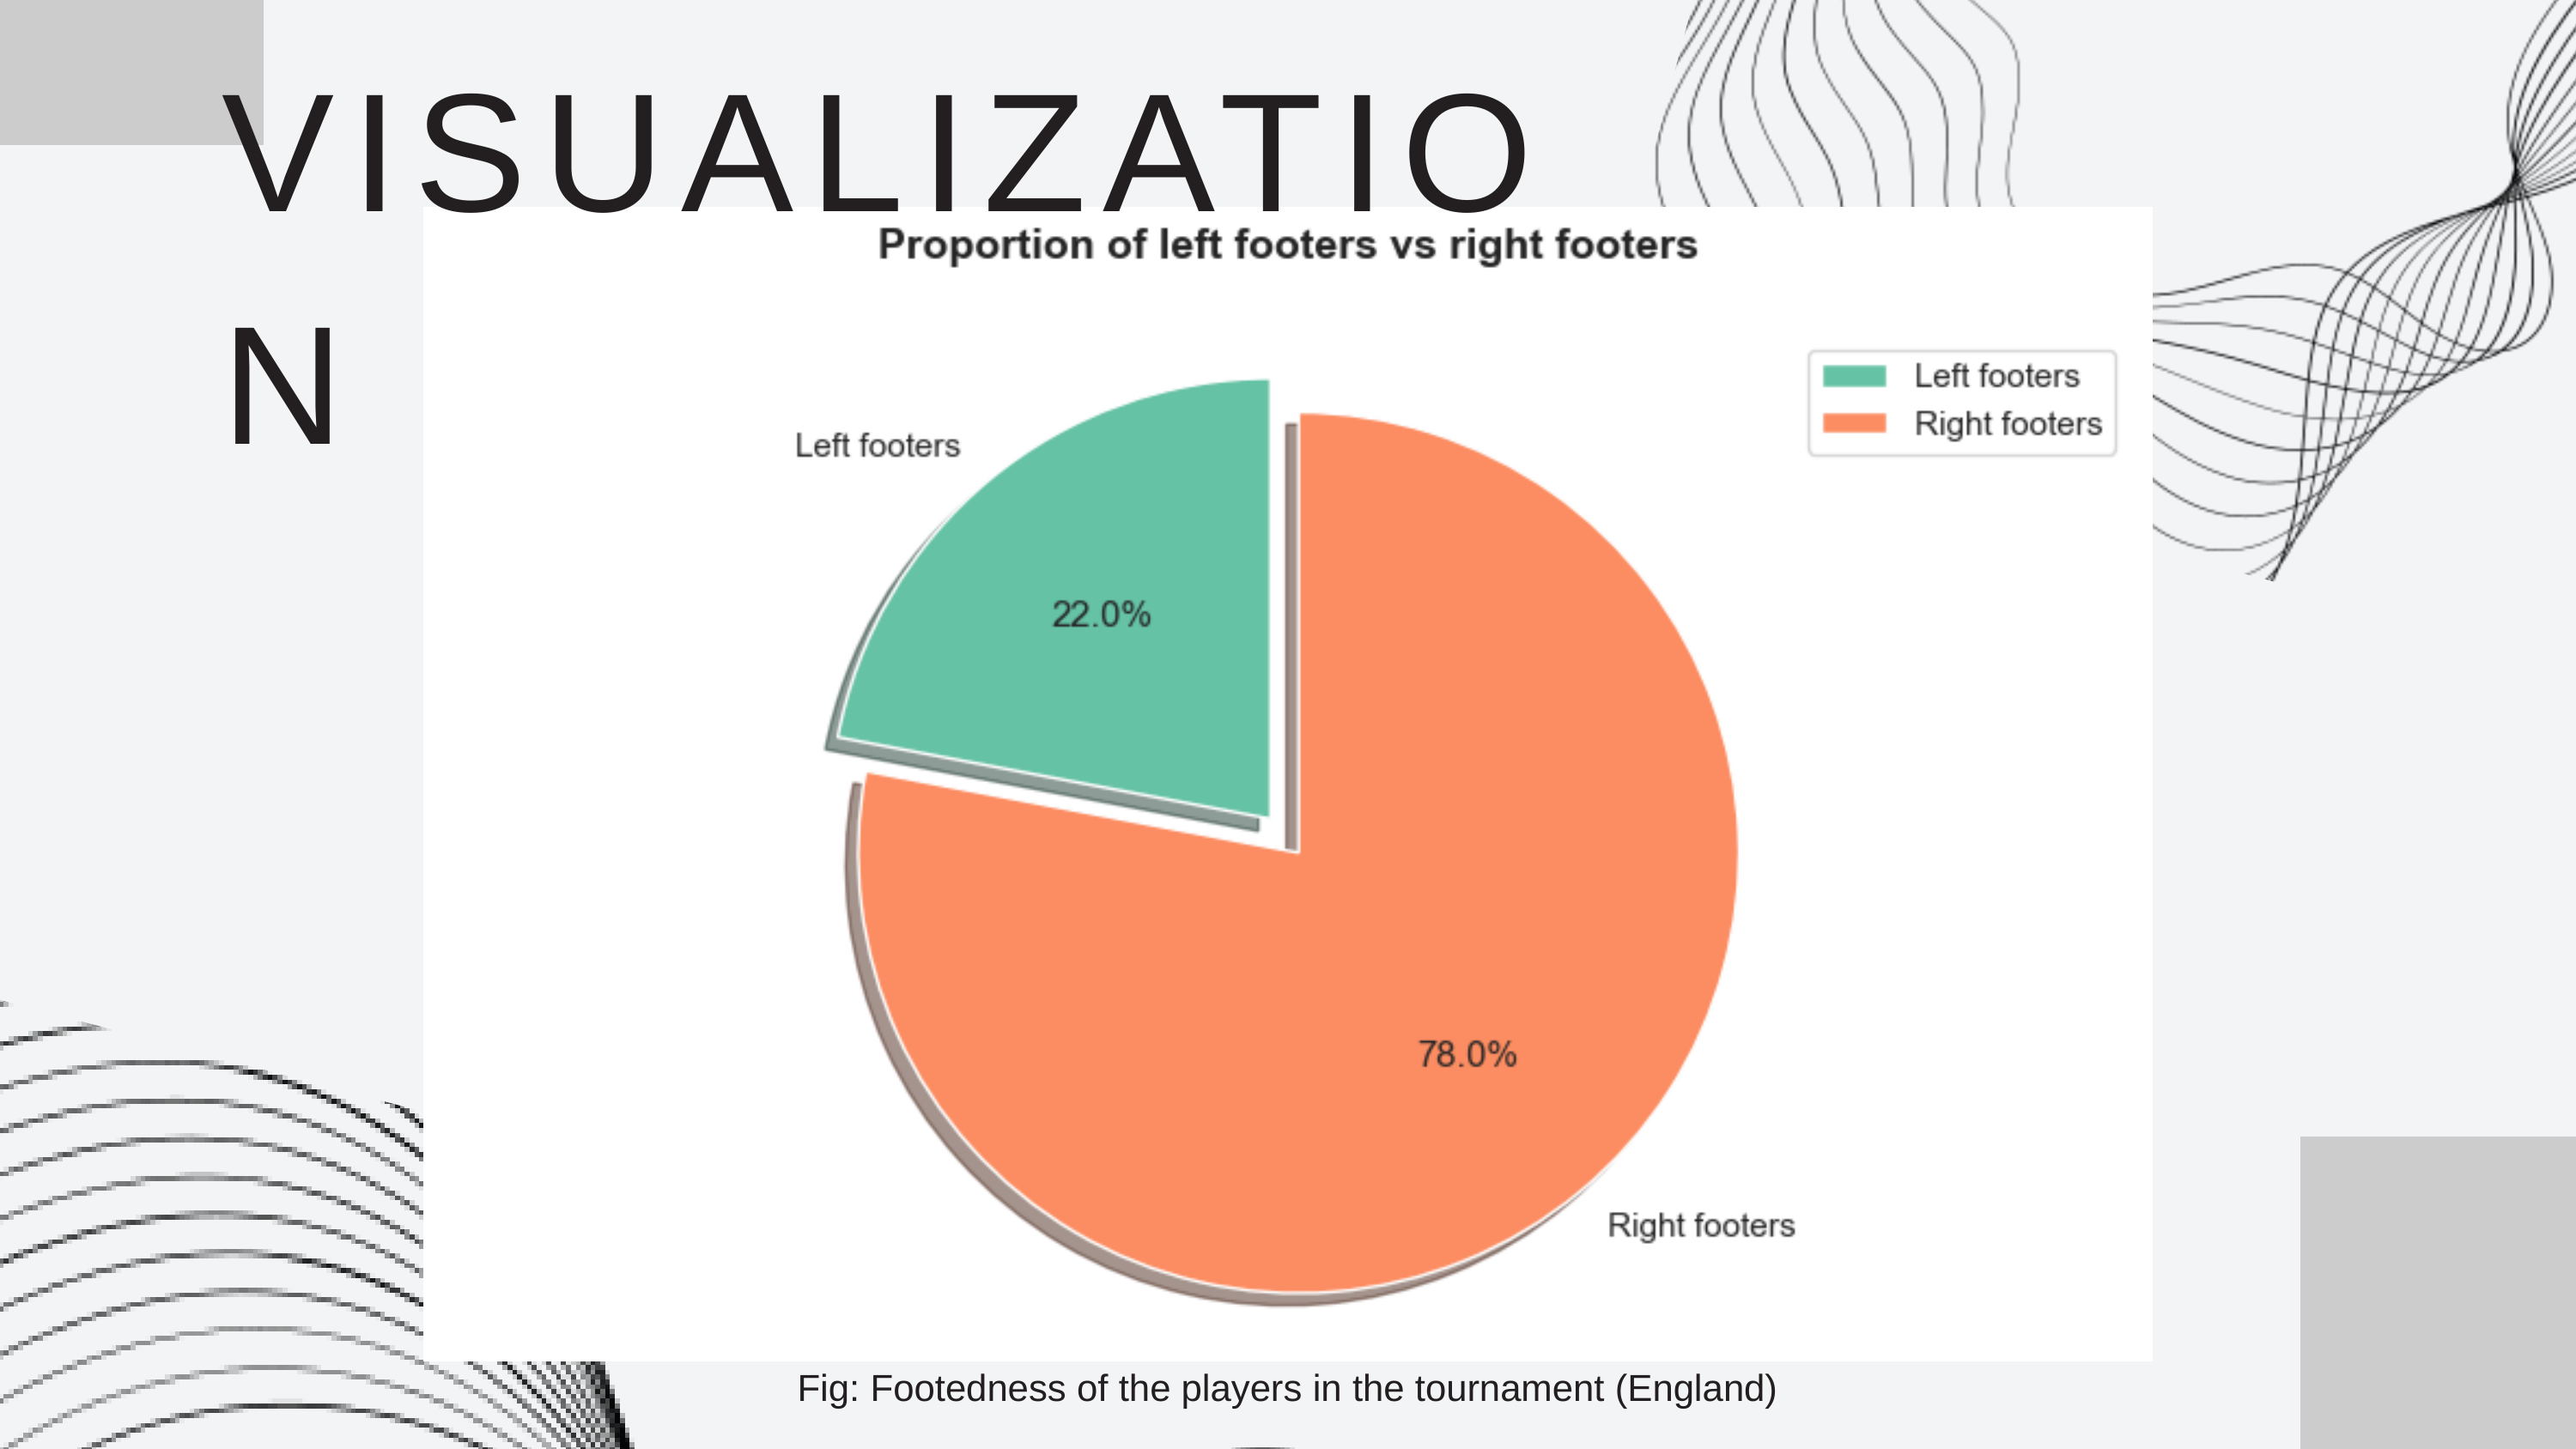

VISUALIZATION

Fig: Footedness of the players in the tournament (England)